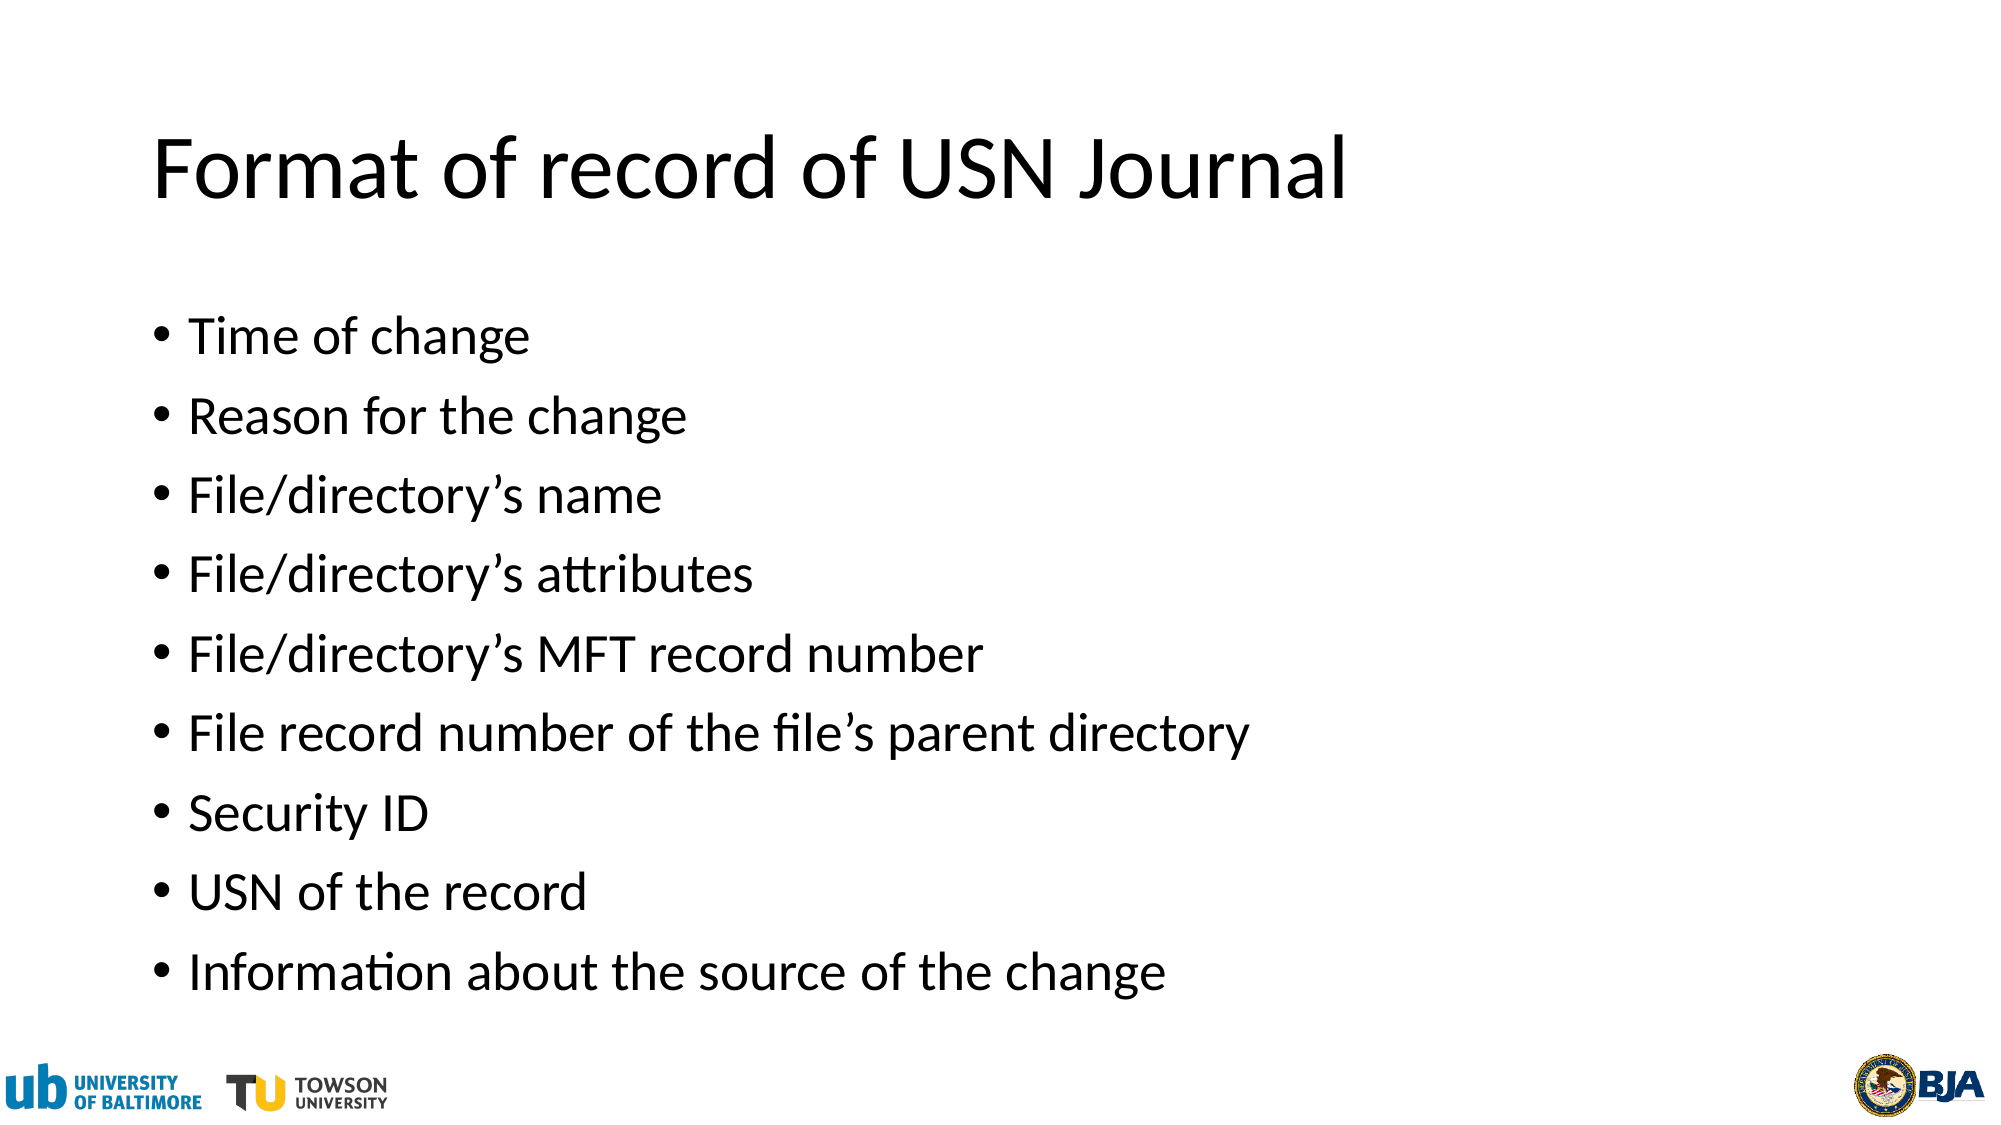

# Format of record of USN Journal
Time of change
Reason for the change
File/directory’s name
File/directory’s attributes
File/directory’s MFT record number
File record number of the file’s parent directory
Security ID
USN of the record
Information about the source of the change